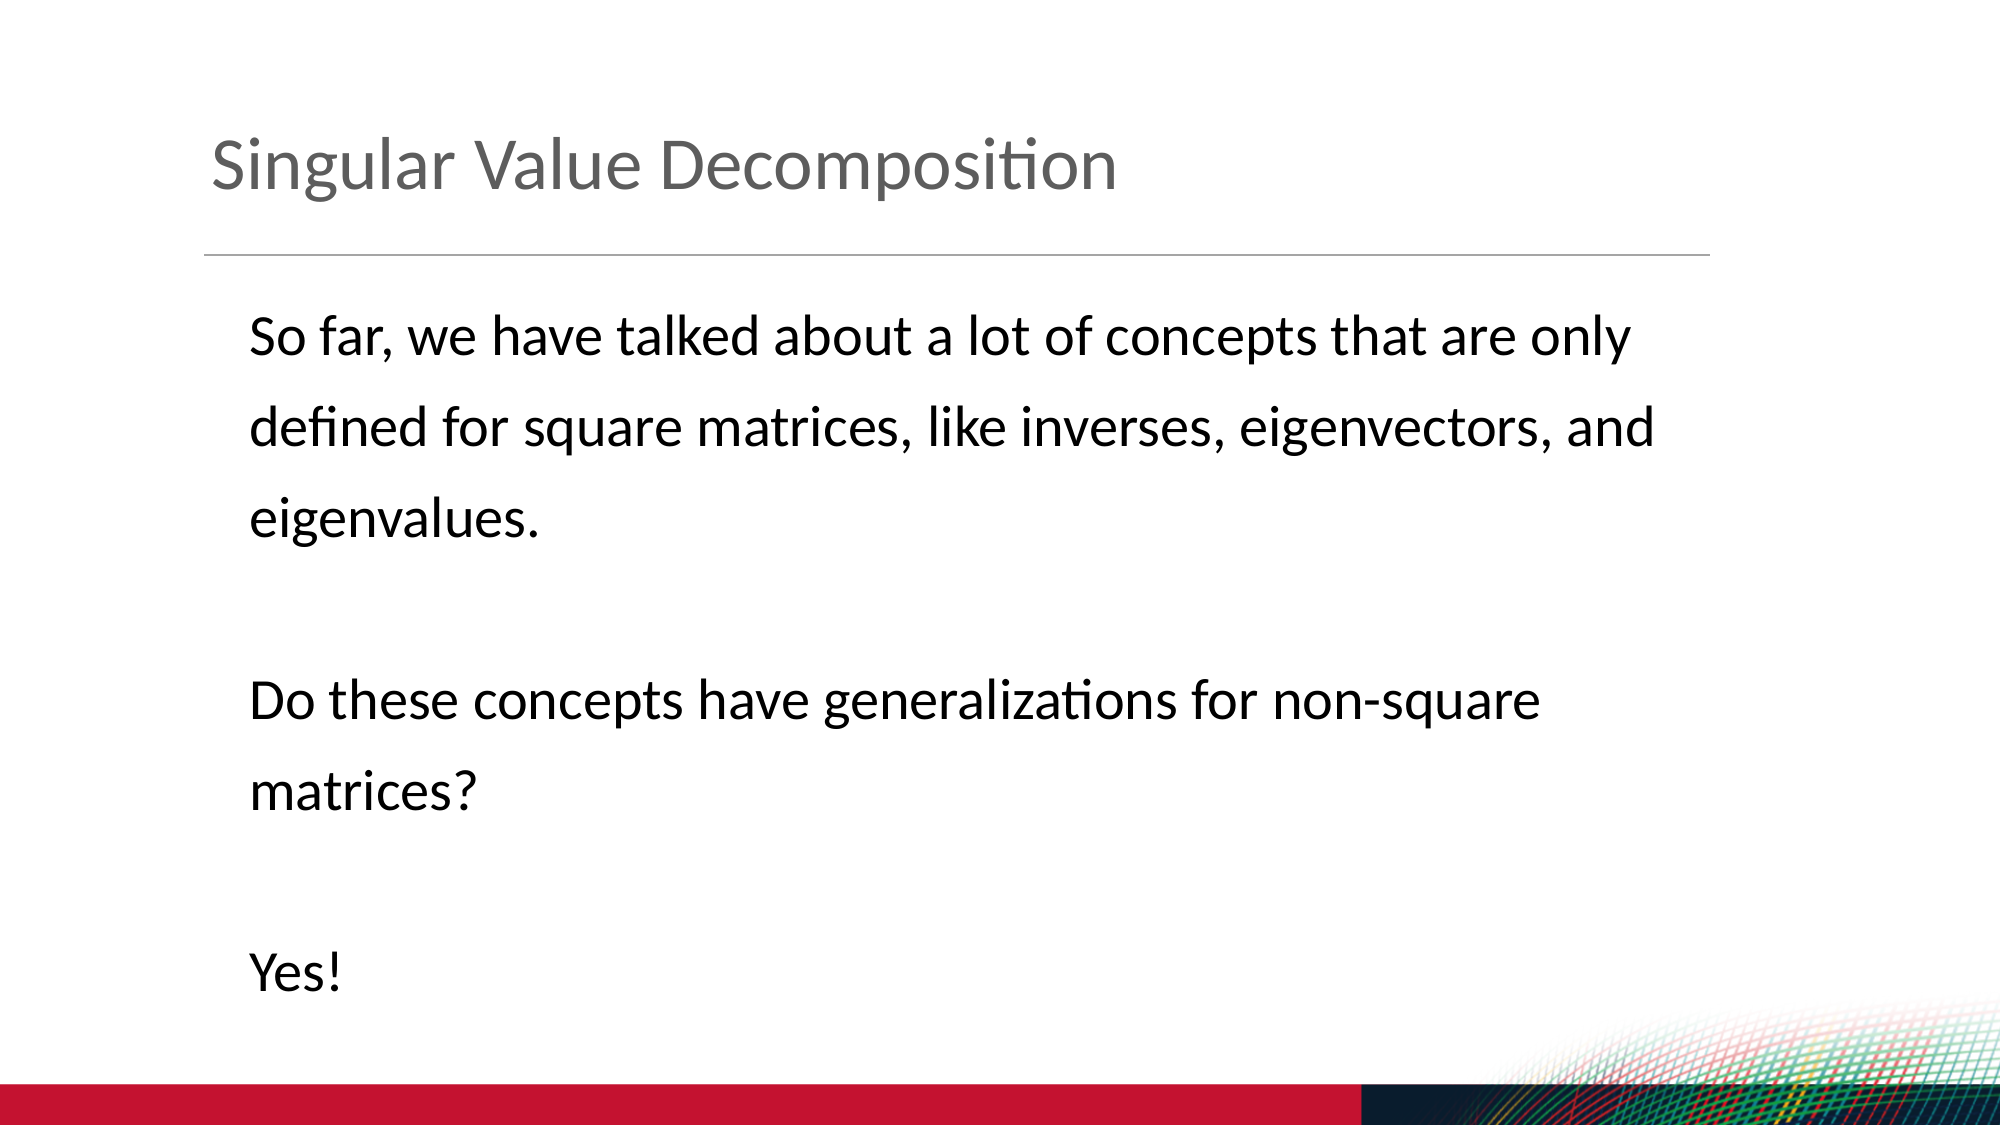

Singular Value Decomposition
So far, we have talked about a lot of concepts that are only defined for square matrices, like inverses, eigenvectors, and eigenvalues.

Do these concepts have generalizations for non-square matrices?

Yes!